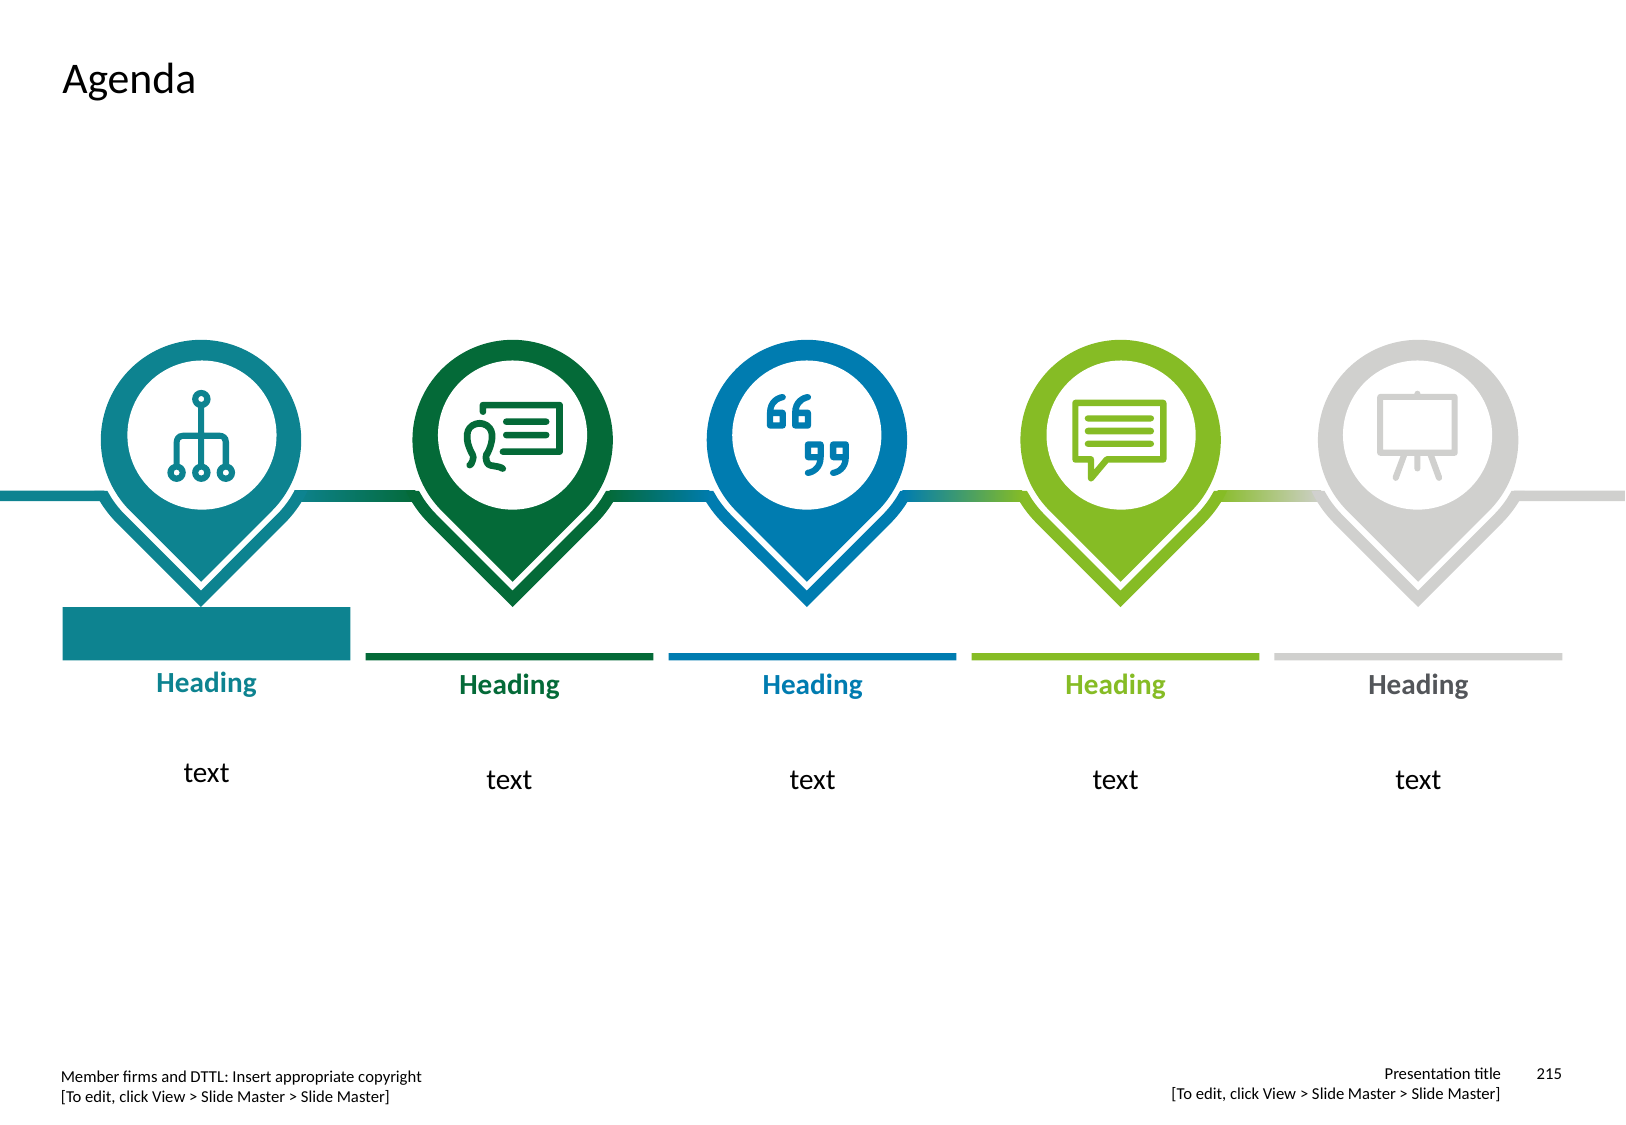

# Agenda

Heading
text
Heading
text
Heading
text
Heading
text
Heading
text